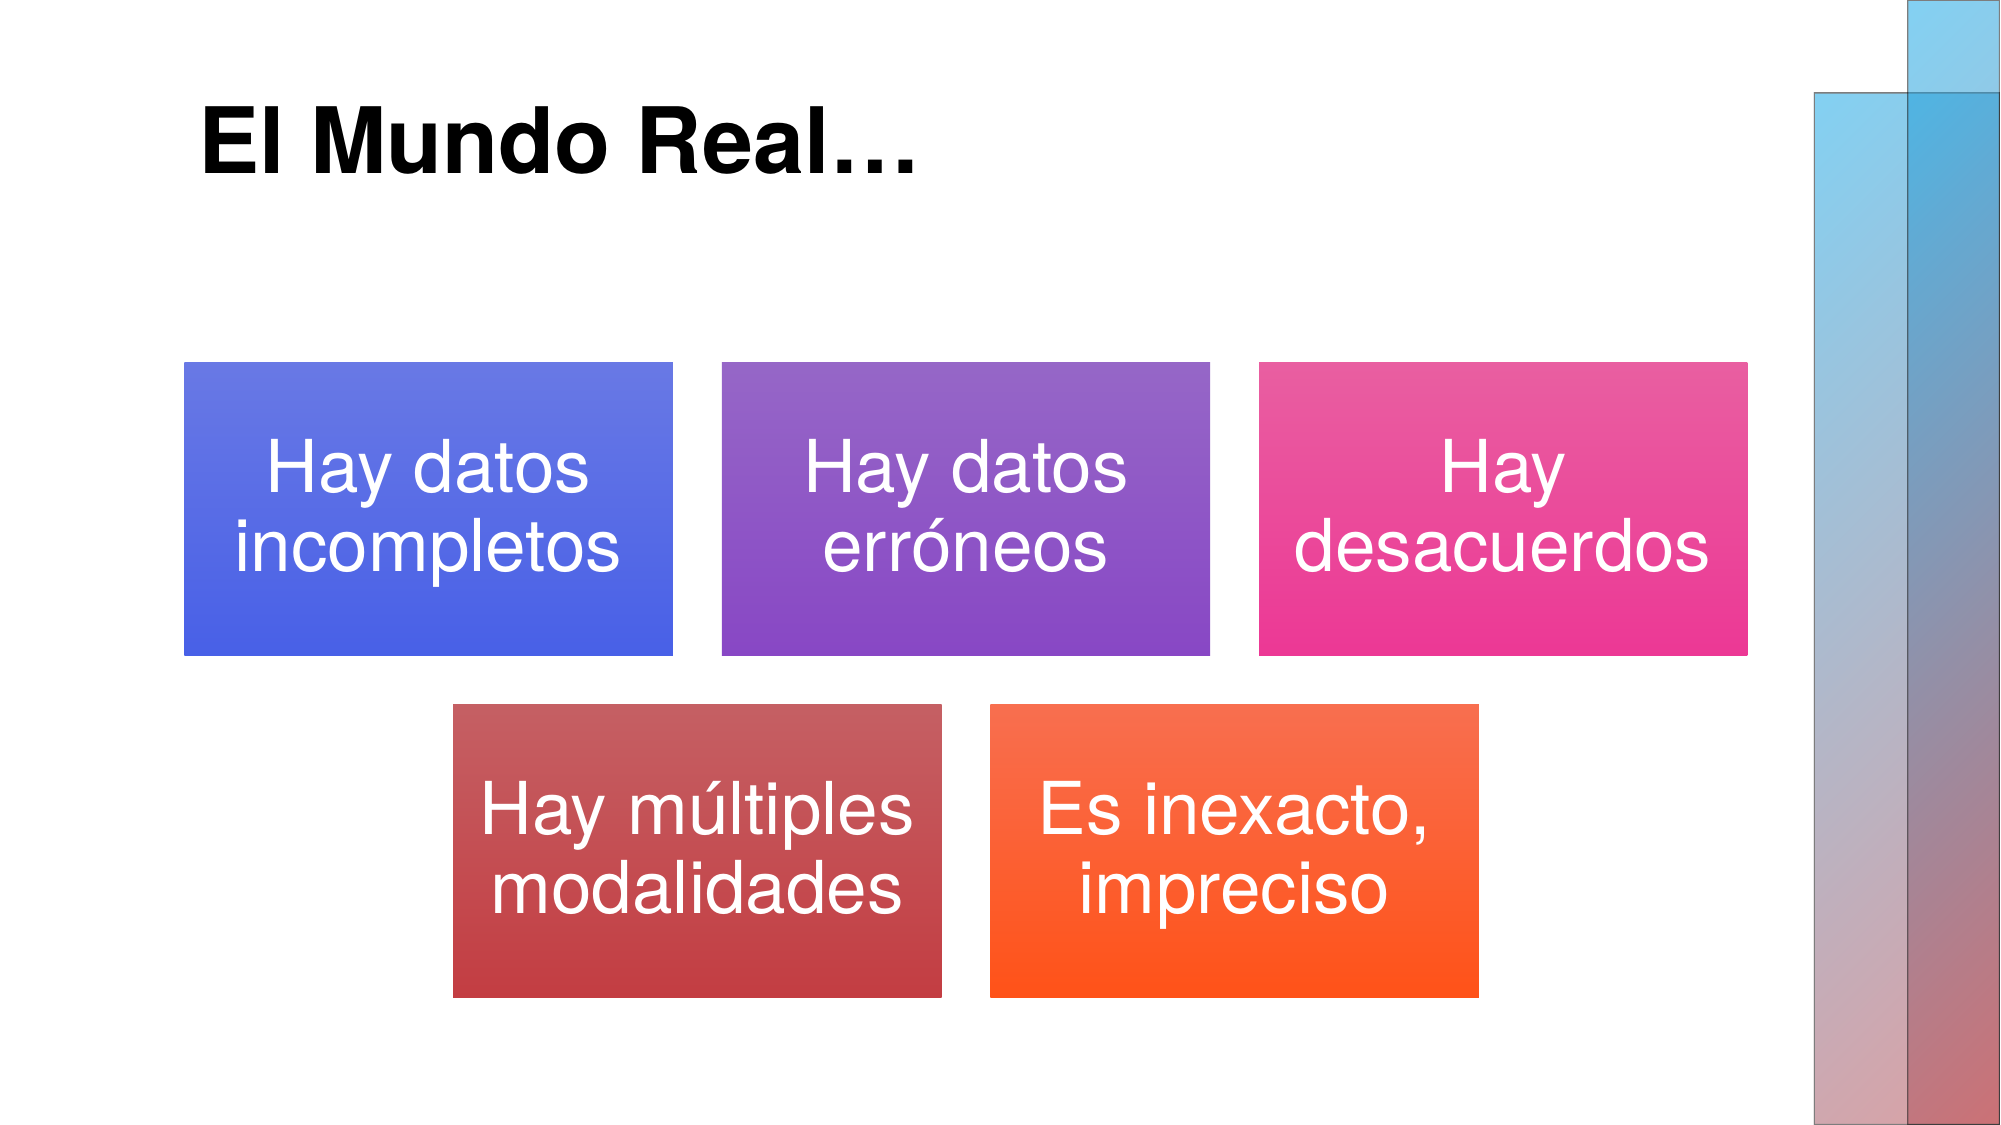

# El Mundo Real…

Hay datos incompletos
Hay datos erróneos
Hay desacuerdos
Hay múltiples modalidades
Es inexacto, impreciso